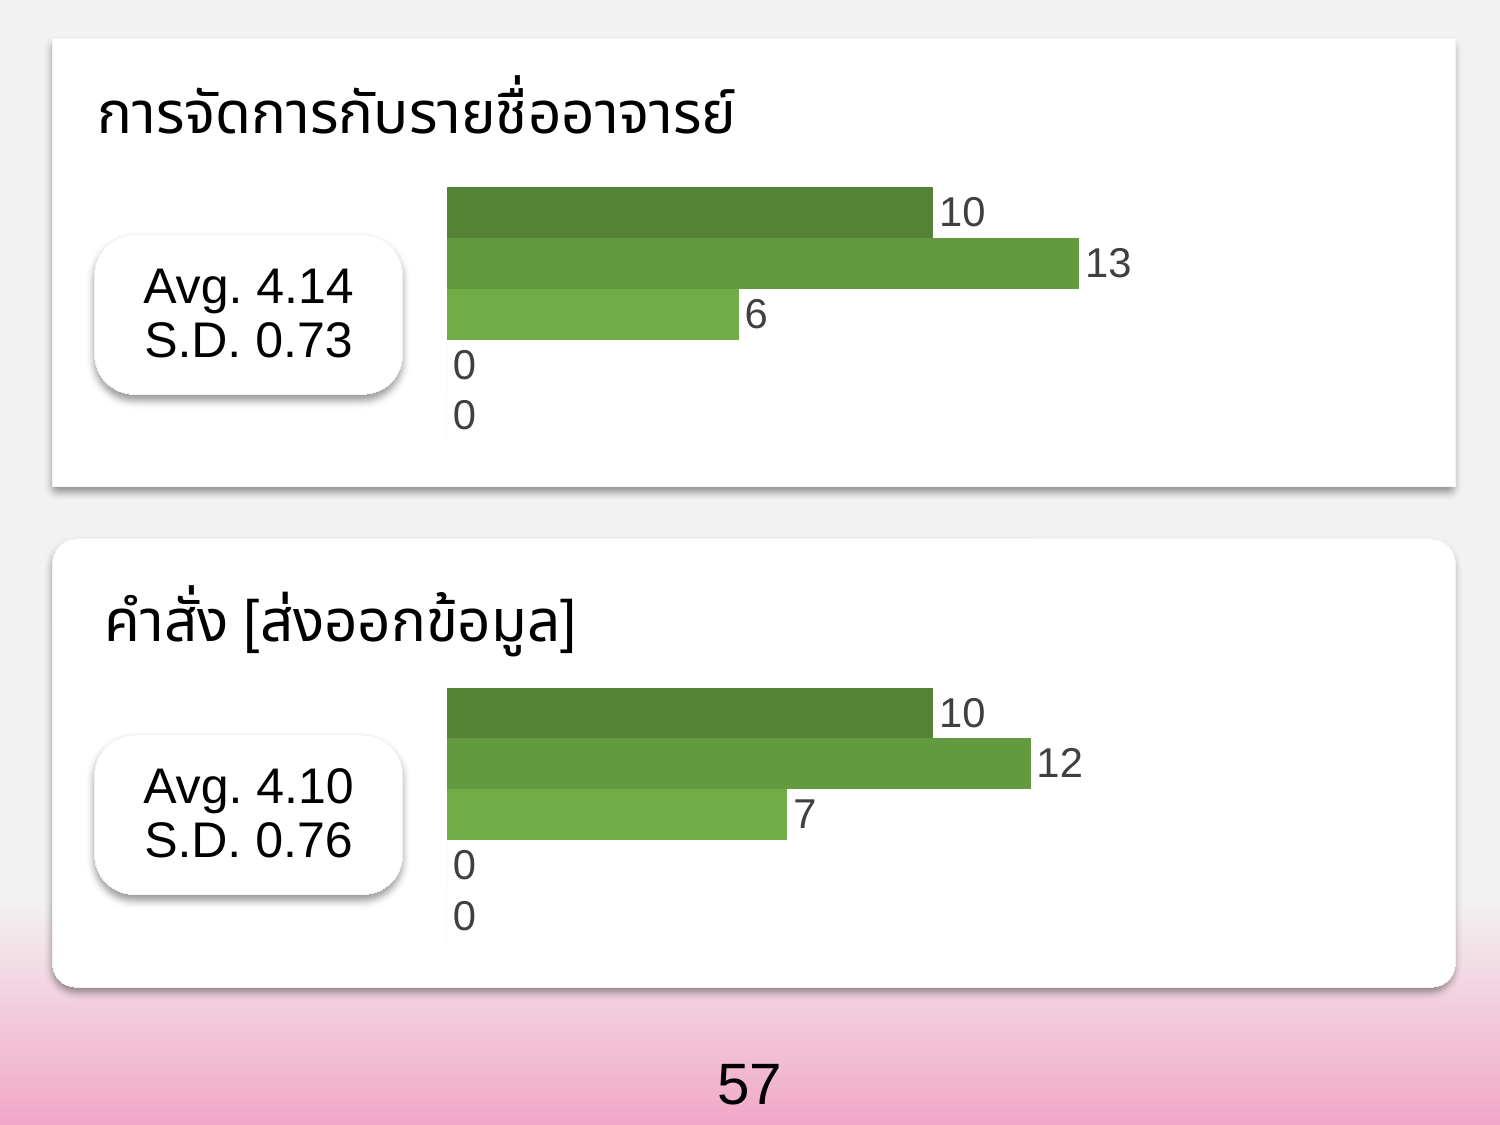

# การจัดการกับรายชื่ออาจารย์

### Chart

| Category | 1 | 2 | 3 | 4 | 5 |
|---|---|---|---|---|---|
|  | 0.0 | 0.0 | 6.0 | 13.0 | 10.0 |
Avg. 4.14
S.D. 0.73
คำสั่ง [ส่งออกข้อมูล]

### Chart

| Category | 1 | 2 | 3 | 4 | 5 |
|---|---|---|---|---|---|
|  | 0.0 | 0.0 | 7.0 | 12.0 | 10.0 |
Avg. 4.10
S.D. 0.76
57